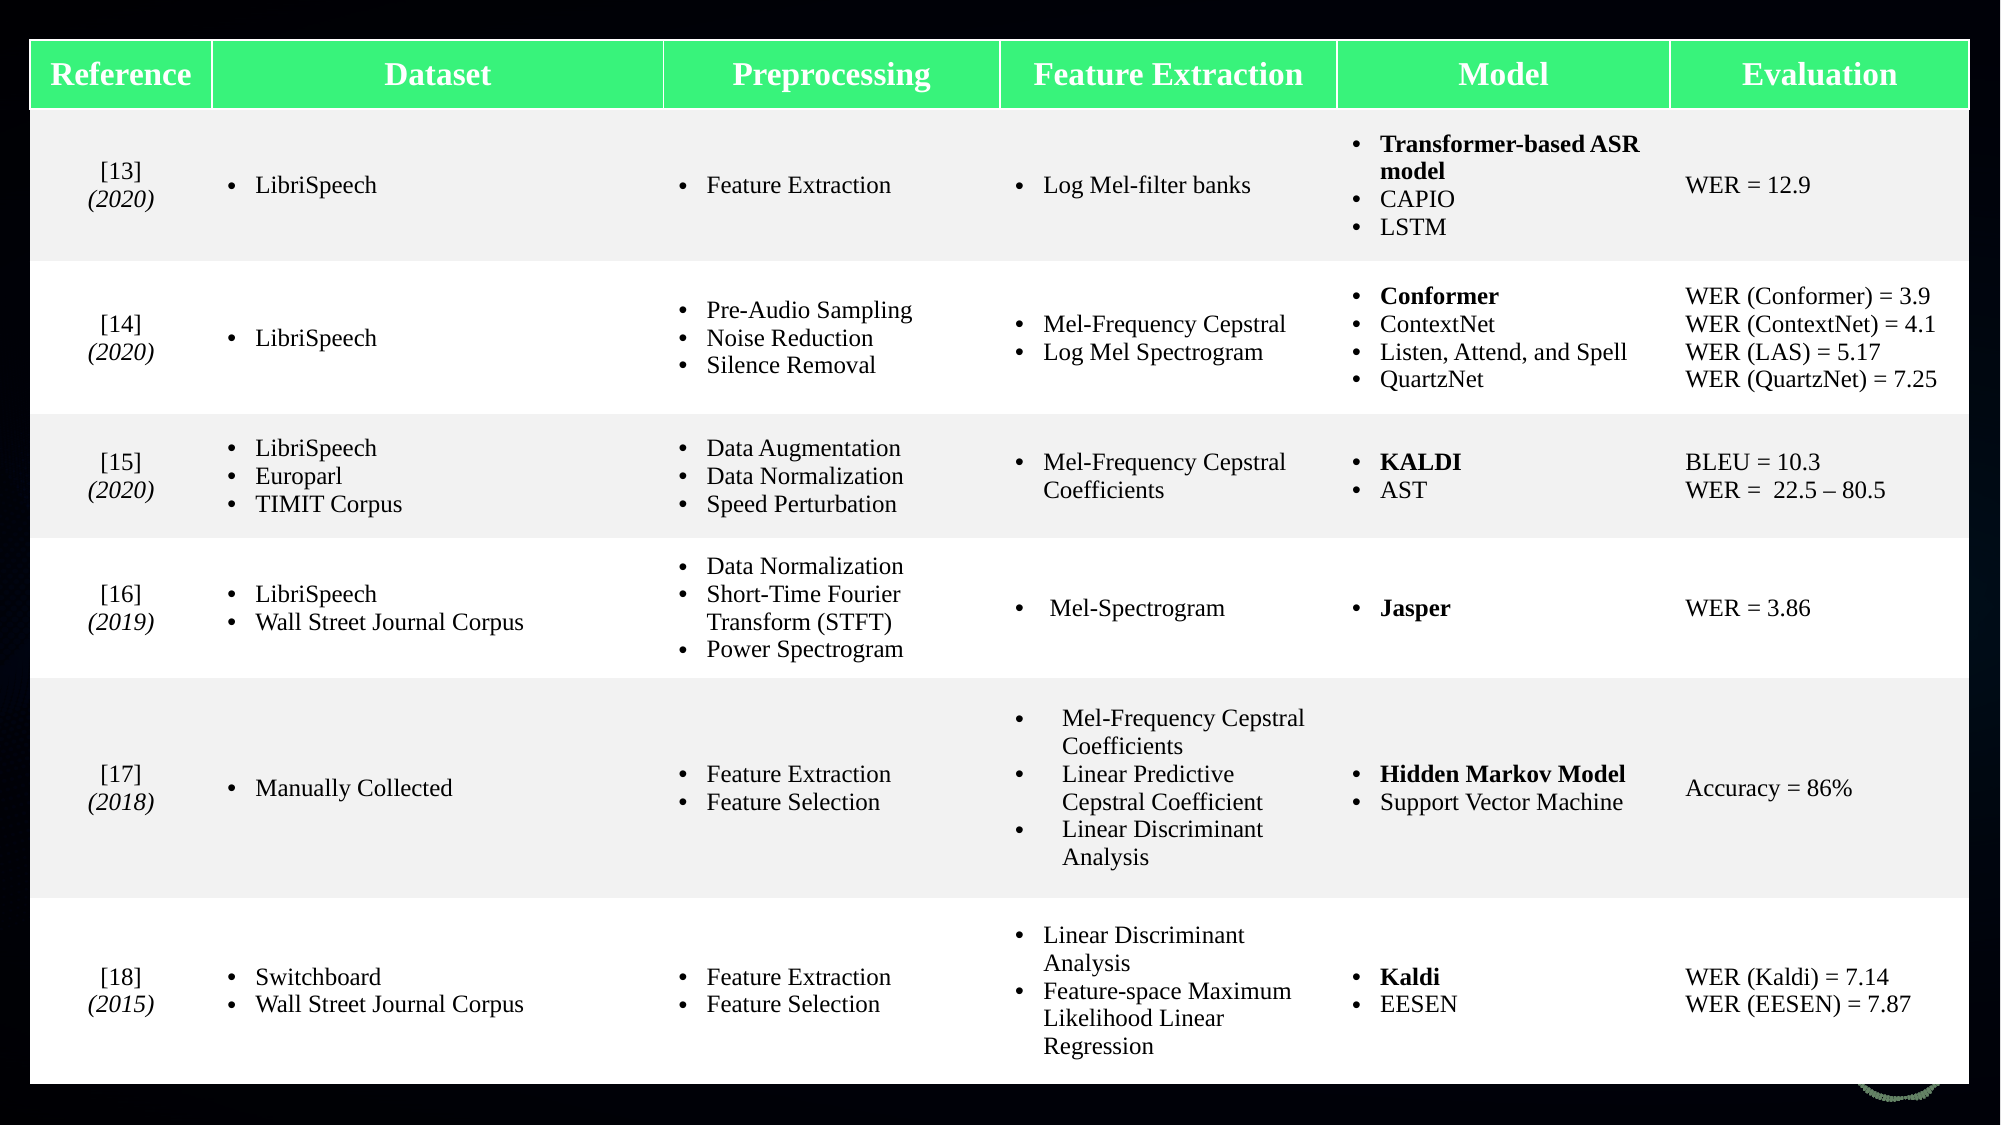

| Reference | Dataset | Preprocessing | Feature Extraction | Model | Evaluation |
| --- | --- | --- | --- | --- | --- |
| [13] (2020) | LibriSpeech | Feature Extraction | Log Mel-filter banks | Transformer-based ASR model CAPIO LSTM | WER = 12.9 |
| [14] (2020) | LibriSpeech | Pre-Audio Sampling Noise Reduction Silence Removal | Mel-Frequency Cepstral Log Mel Spectrogram | Conformer ContextNet Listen, Attend, and Spell QuartzNet | WER (Conformer) = 3.9 WER (ContextNet) = 4.1 WER (LAS) = 5.17 WER (QuartzNet) = 7.25 |
| [15] (2020) | LibriSpeech Europarl TIMIT Corpus | Data Augmentation Data Normalization Speed Perturbation | Mel-Frequency Cepstral Coefficients | KALDI AST | BLEU = 10.3 WER = 22.5 – 80.5 |
| [16] (2019) | LibriSpeech Wall Street Journal Corpus | Data Normalization Short-Time Fourier Transform (STFT) Power Spectrogram | Mel-Spectrogram | Jasper | WER = 3.86 |
| [17] (2018) | Manually Collected | Feature Extraction Feature Selection | Mel-Frequency Cepstral Coefficients Linear Predictive Cepstral Coefficient Linear Discriminant Analysis | Hidden Markov Model Support Vector Machine | Accuracy = 86% |
| [18] (2015) | Switchboard Wall Street Journal Corpus | Feature Extraction Feature Selection | Linear Discriminant Analysis Feature-space Maximum Likelihood Linear Regression | Kaldi EESEN | WER (Kaldi) = 7.14 WER (EESEN) = 7.87 |
G

18